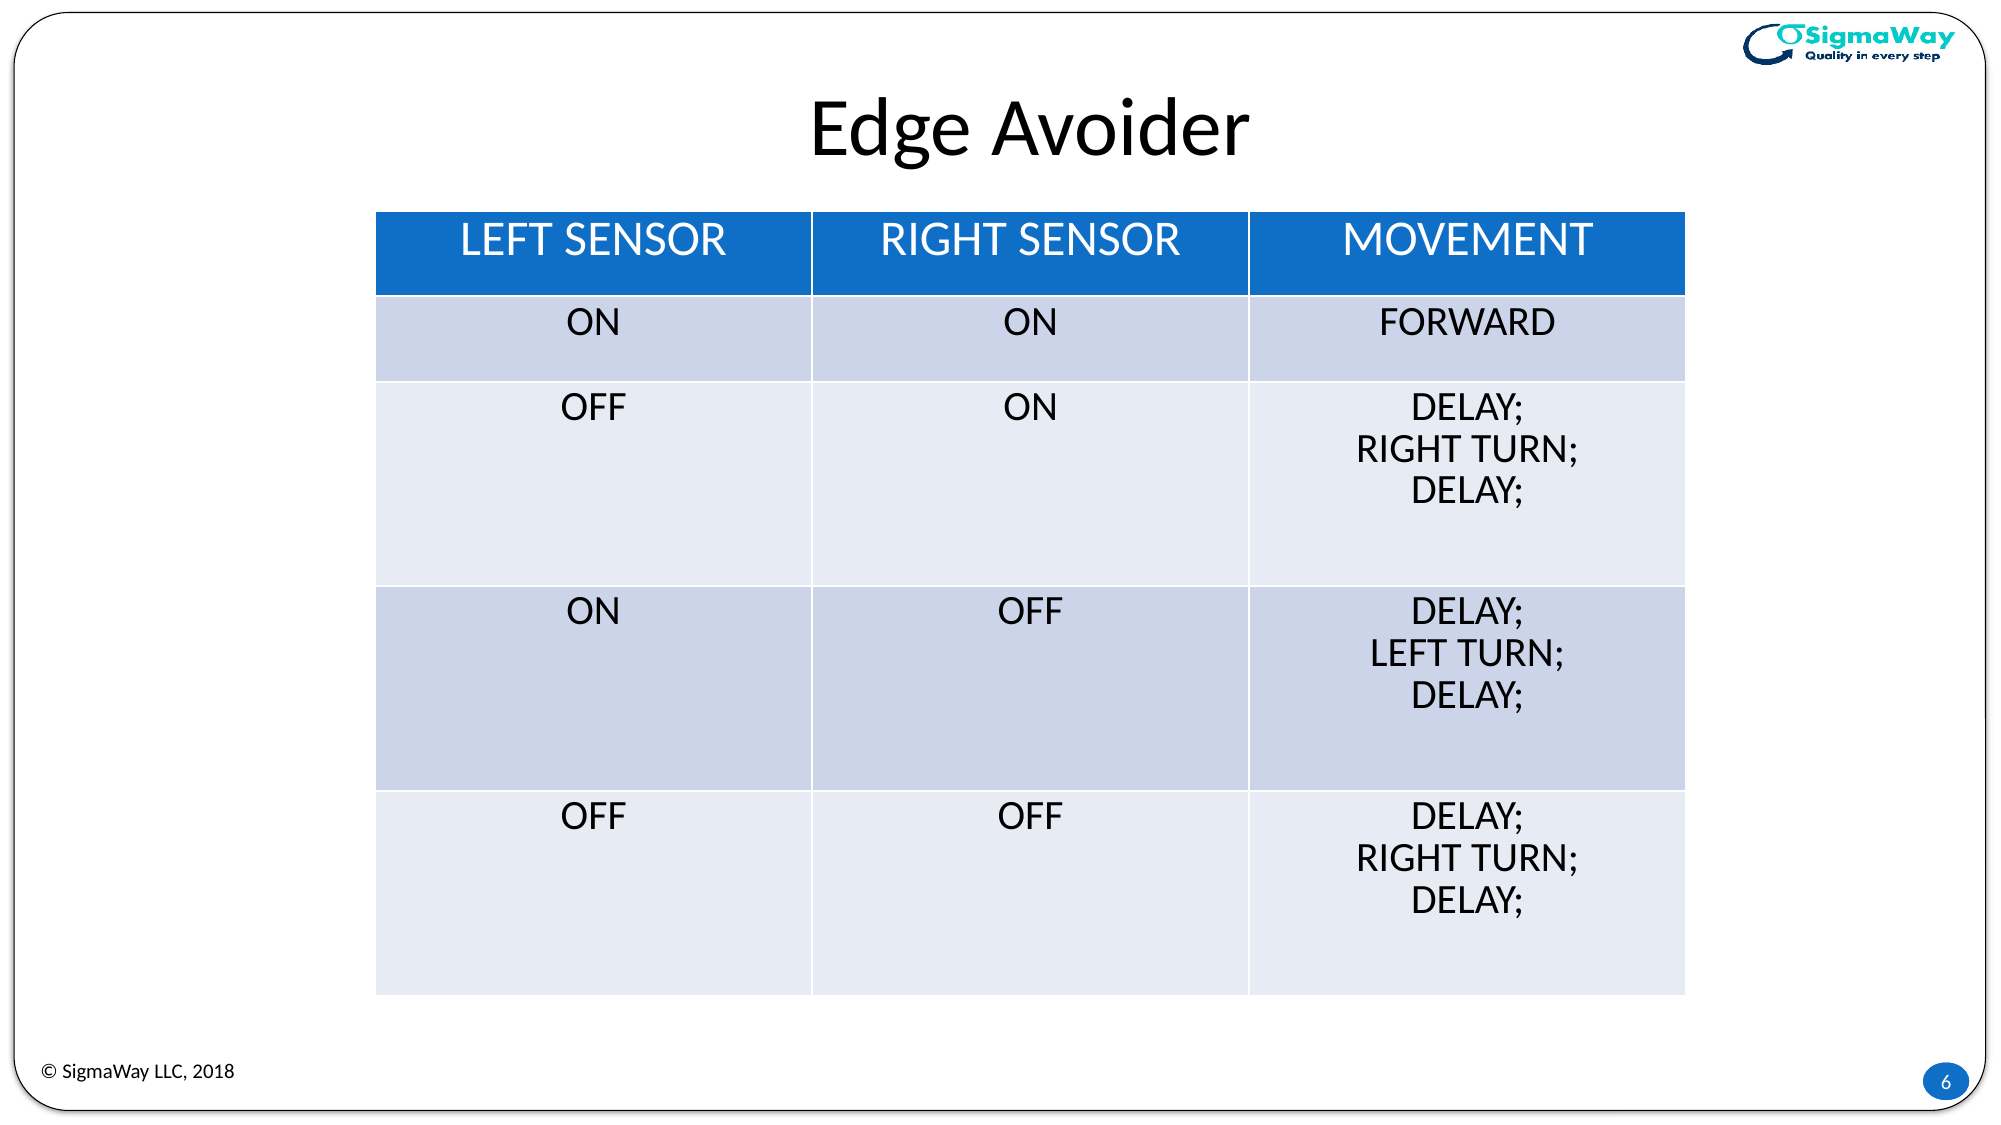

# Edge Avoider
| LEFT SENSOR | RIGHT SENSOR | MOVEMENT |
| --- | --- | --- |
| ON | ON | FORWARD |
| OFF | ON | DELAY; RIGHT TURN; DELAY; |
| ON | OFF | DELAY; LEFT TURN; DELAY; |
| OFF | OFF | DELAY; RIGHT TURN; DELAY; |
© SigmaWay LLC, 2018